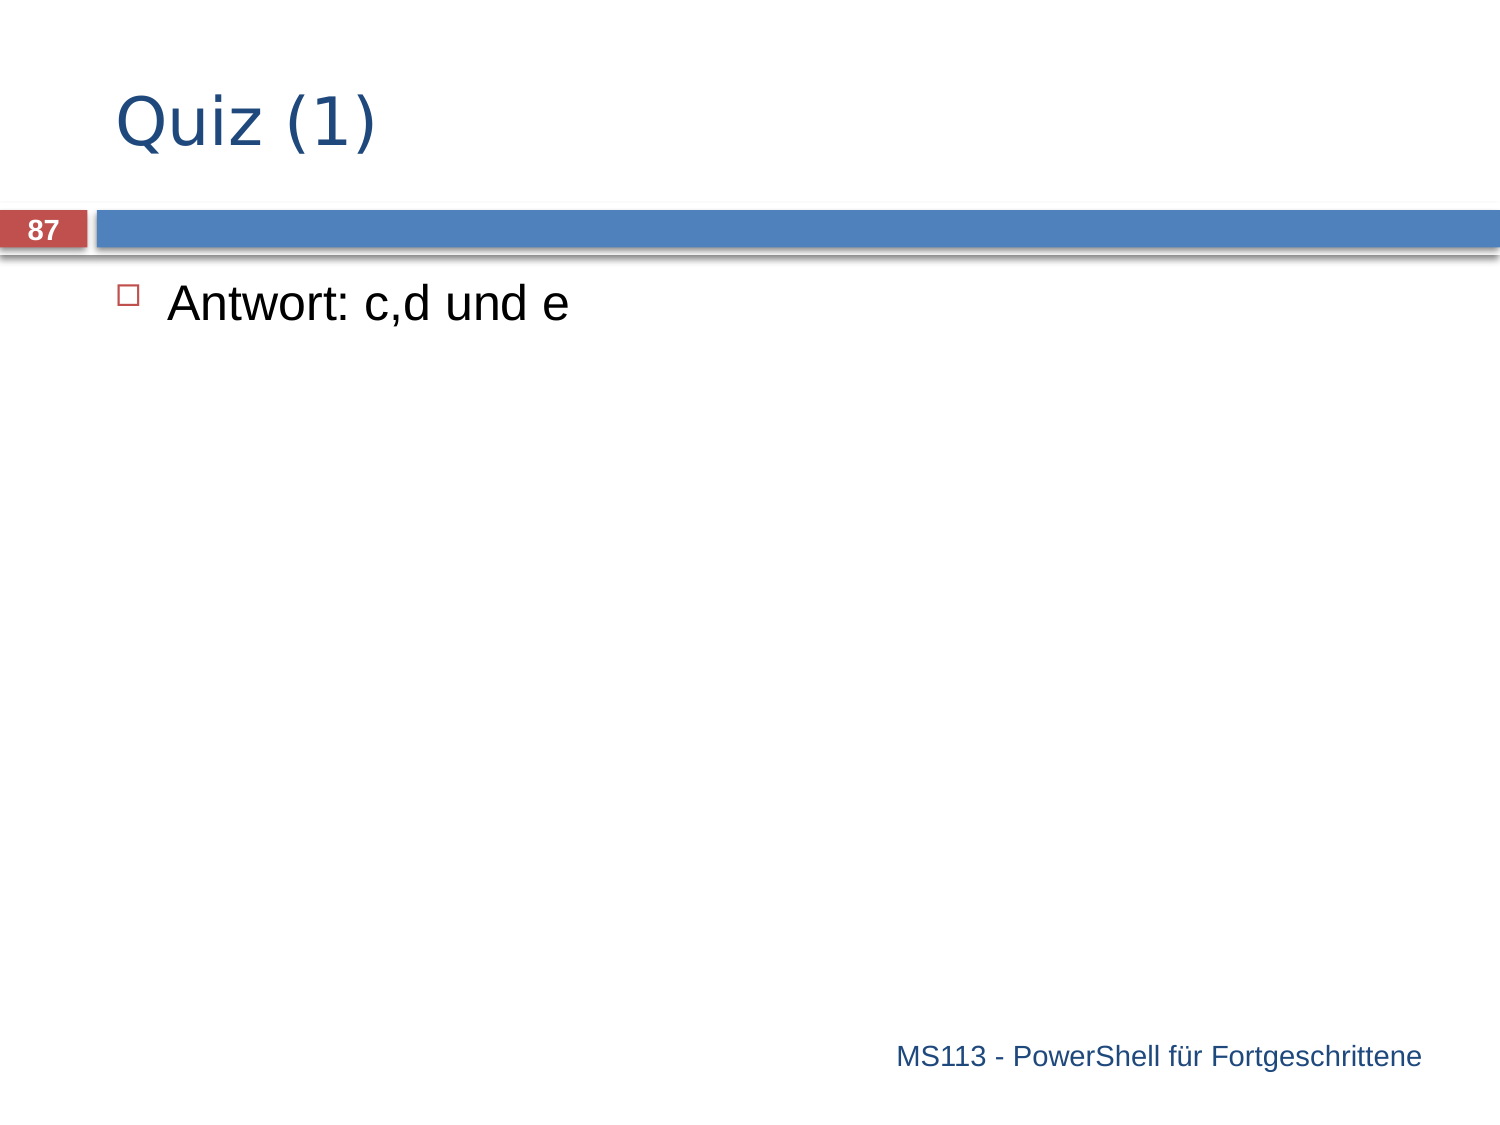

# Quiz (1)
87
Antwort: c,d und e
MS113 - PowerShell für Fortgeschrittene